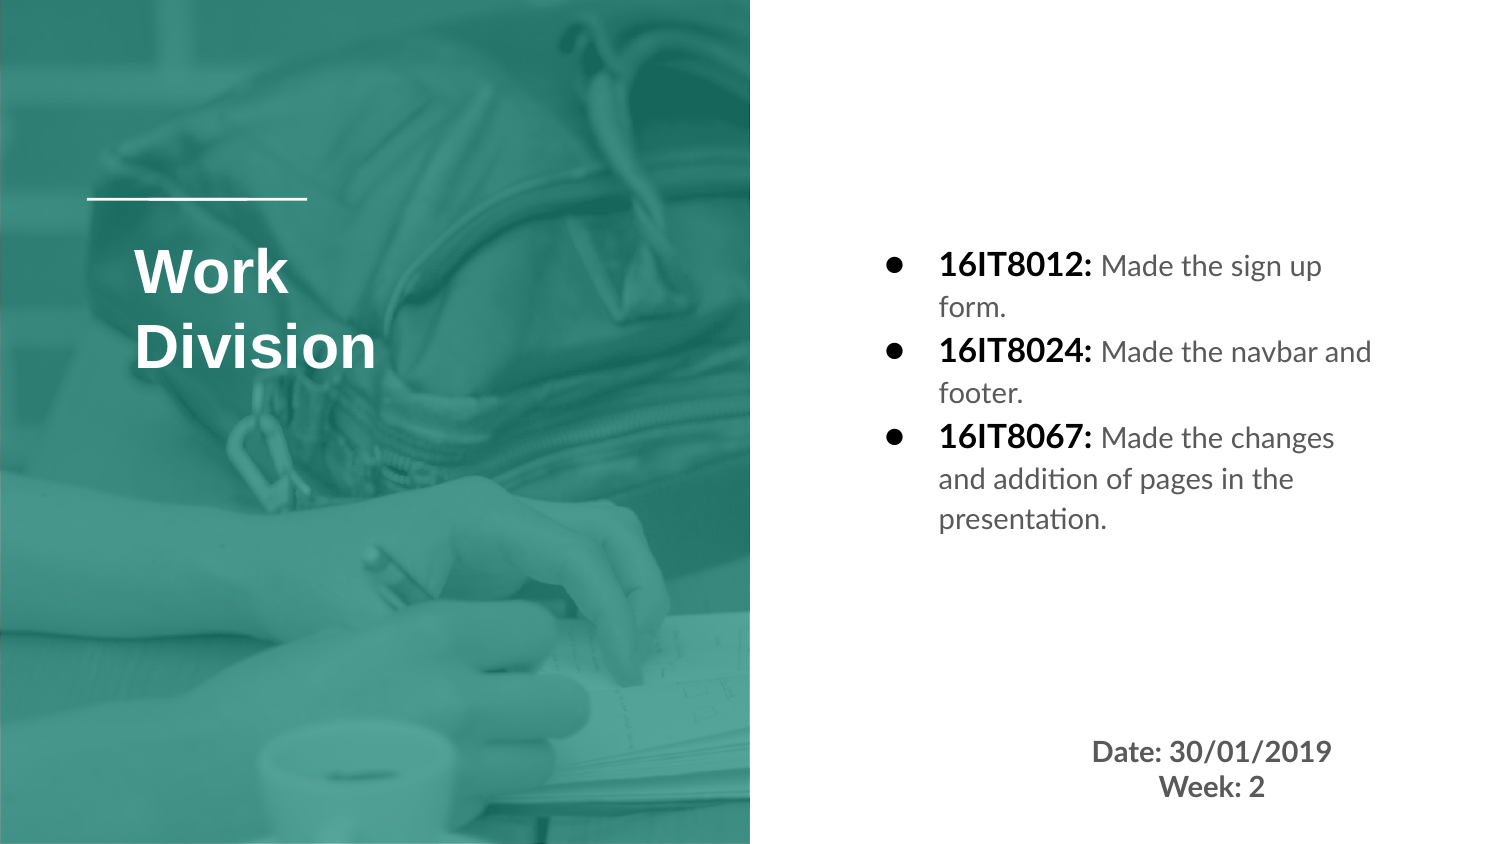

# Work
Division
16IT8012: Made the sign up form.
16IT8024: Made the navbar and footer.
16IT8067: Made the changes and addition of pages in the presentation.
Date: 30/01/2019
Week: 2